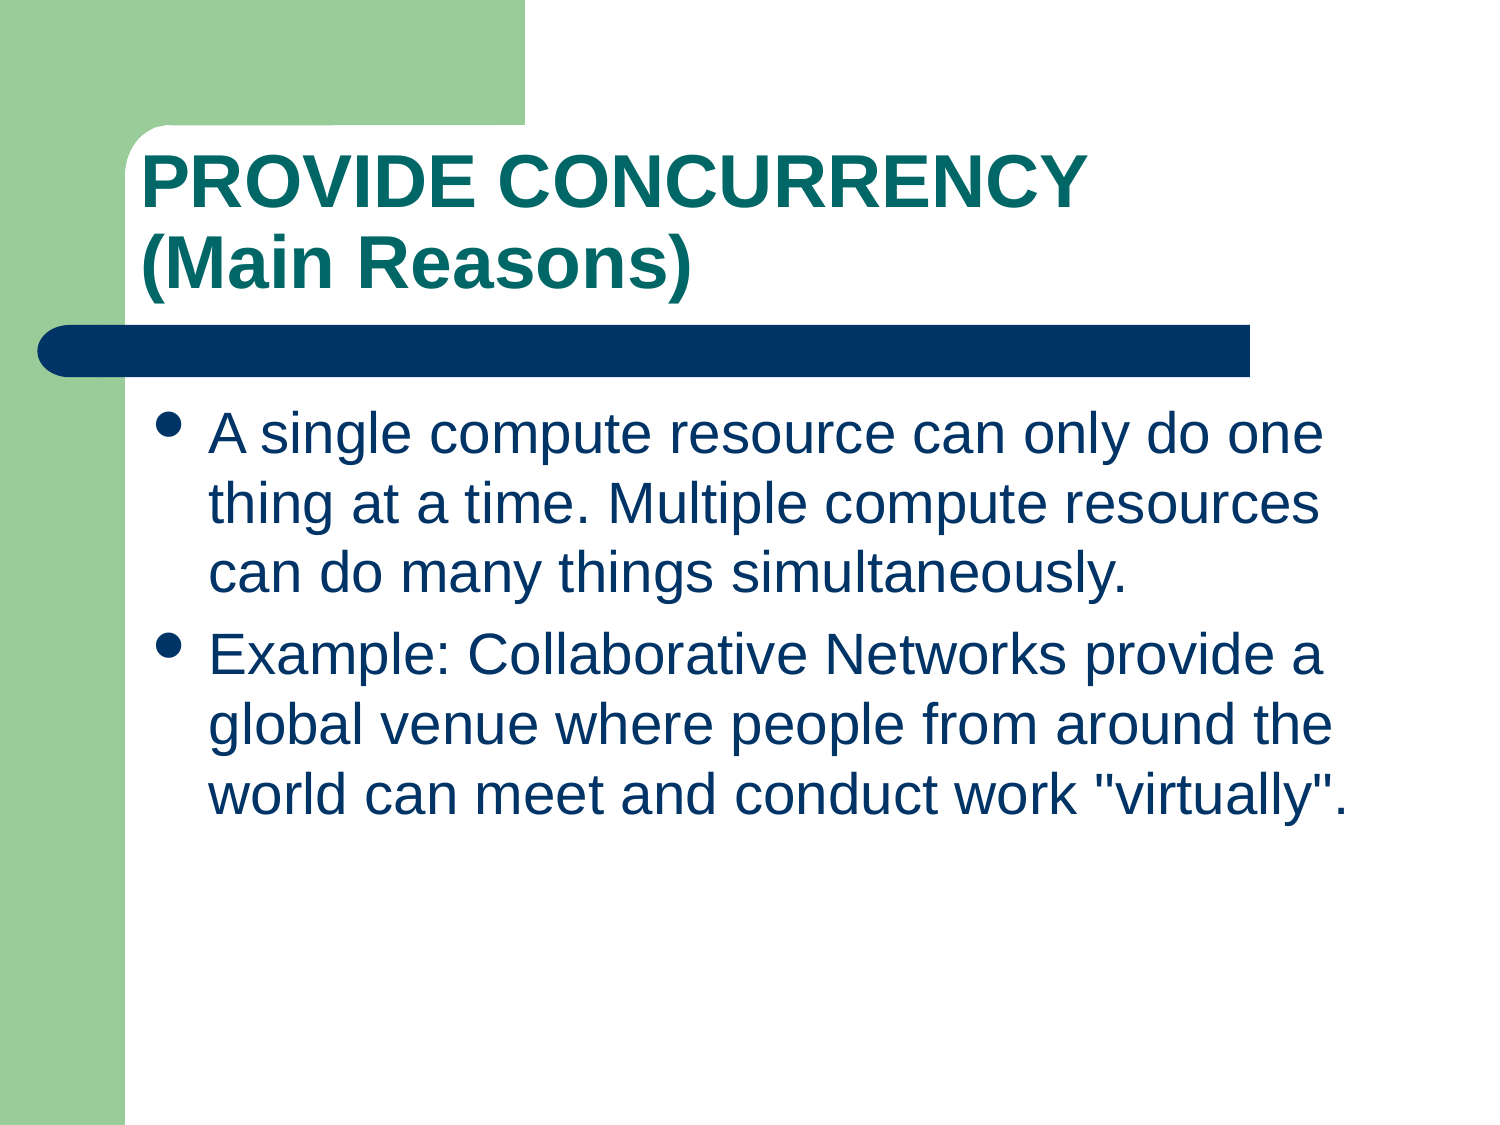

# PROVIDE CONCURRENCY (Main Reasons)
A single compute resource can only do one thing at a time. Multiple compute resources can do many things simultaneously.
Example: Collaborative Networks provide a global venue where people from around the world can meet and conduct work "virtually".